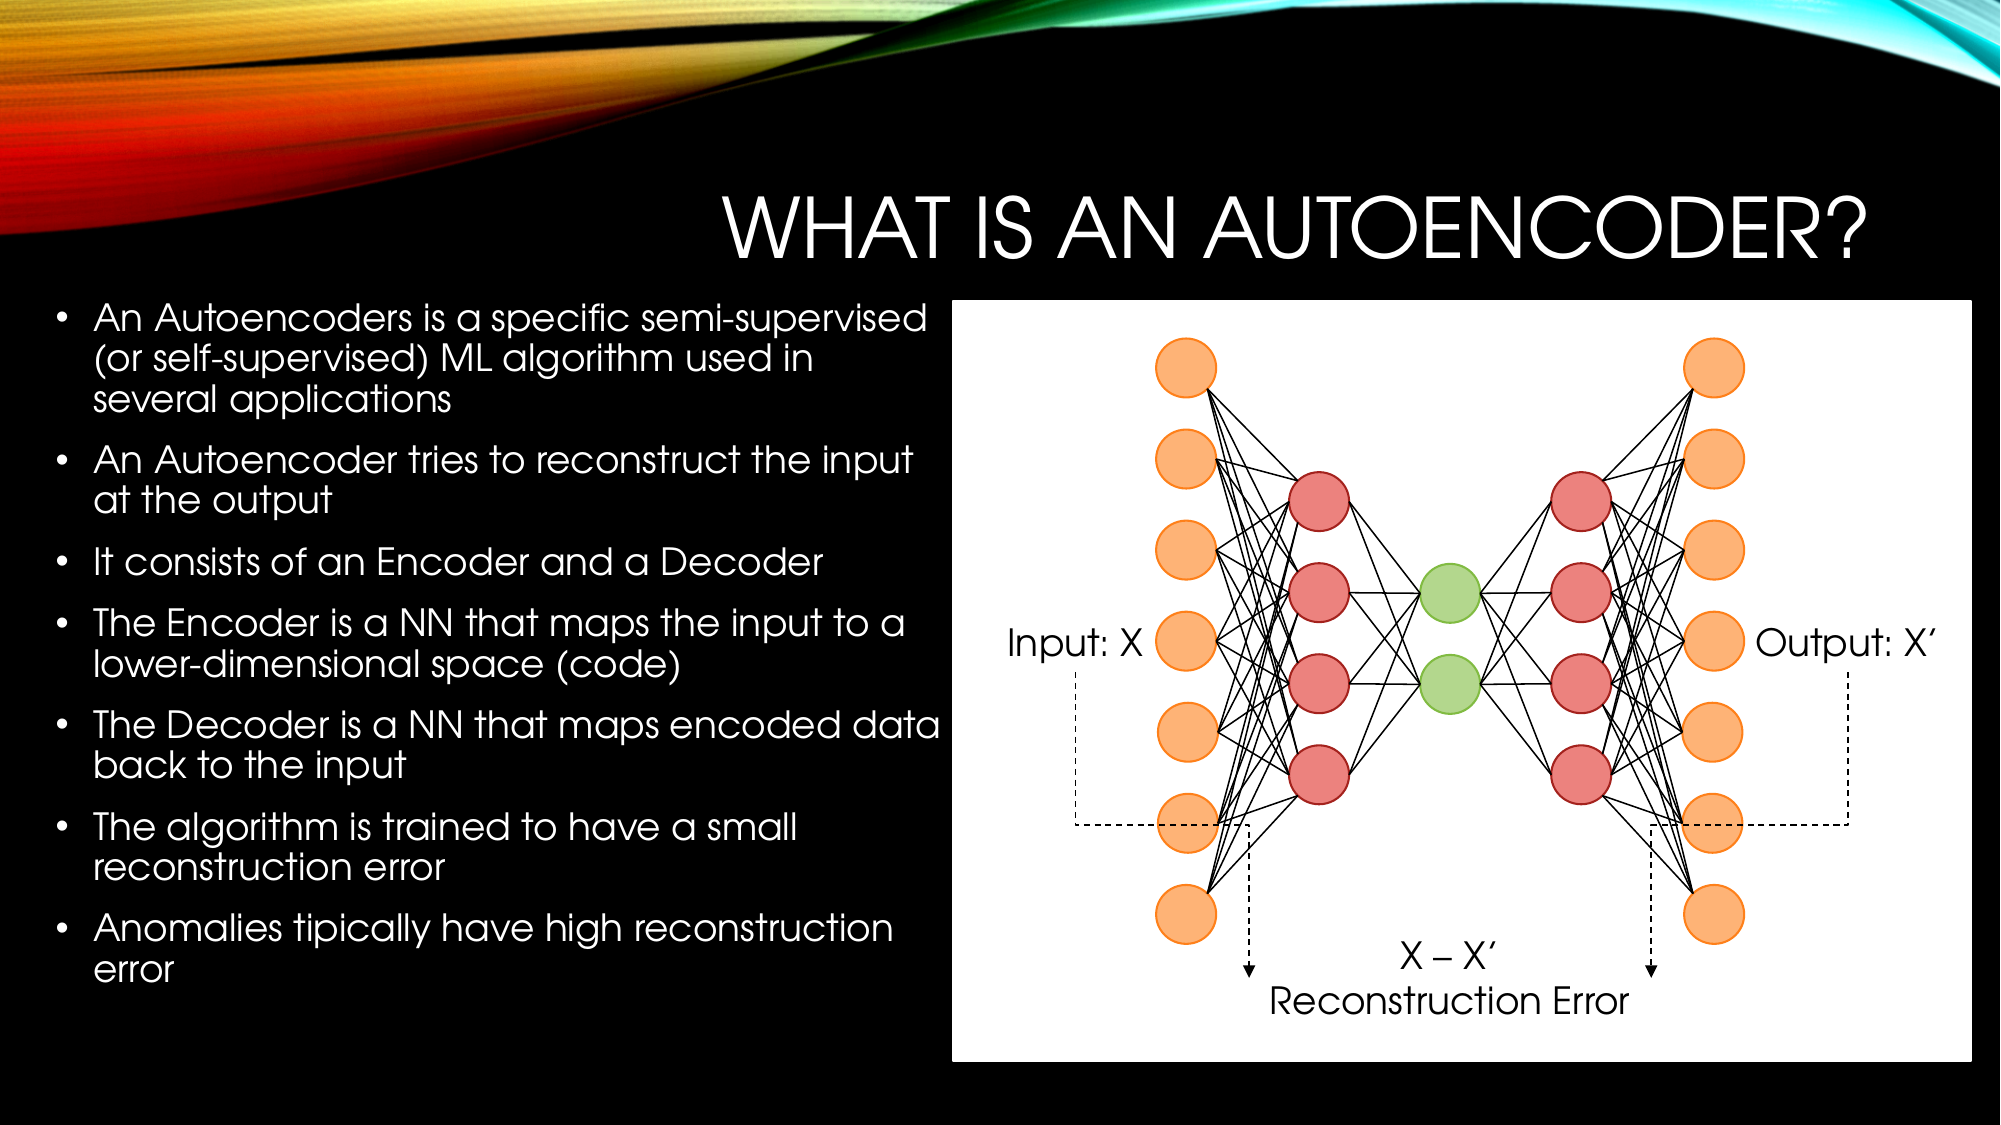

# What IS aN Autoencoder?
An Autoencoders is a specific semi-supervised (or self-supervised) ML algorithm used in several applications
An Autoencoder tries to reconstruct the input at the output
It consists of an Encoder and a Decoder
The Encoder is a NN that maps the input to a lower-dimensional space (code)
The Decoder is a NN that maps encoded data back to the input
The algorithm is trained to have a small reconstruction error
Anomalies tipically have high reconstruction error

Input: X
Output: X’
X – X’
Reconstruction Error